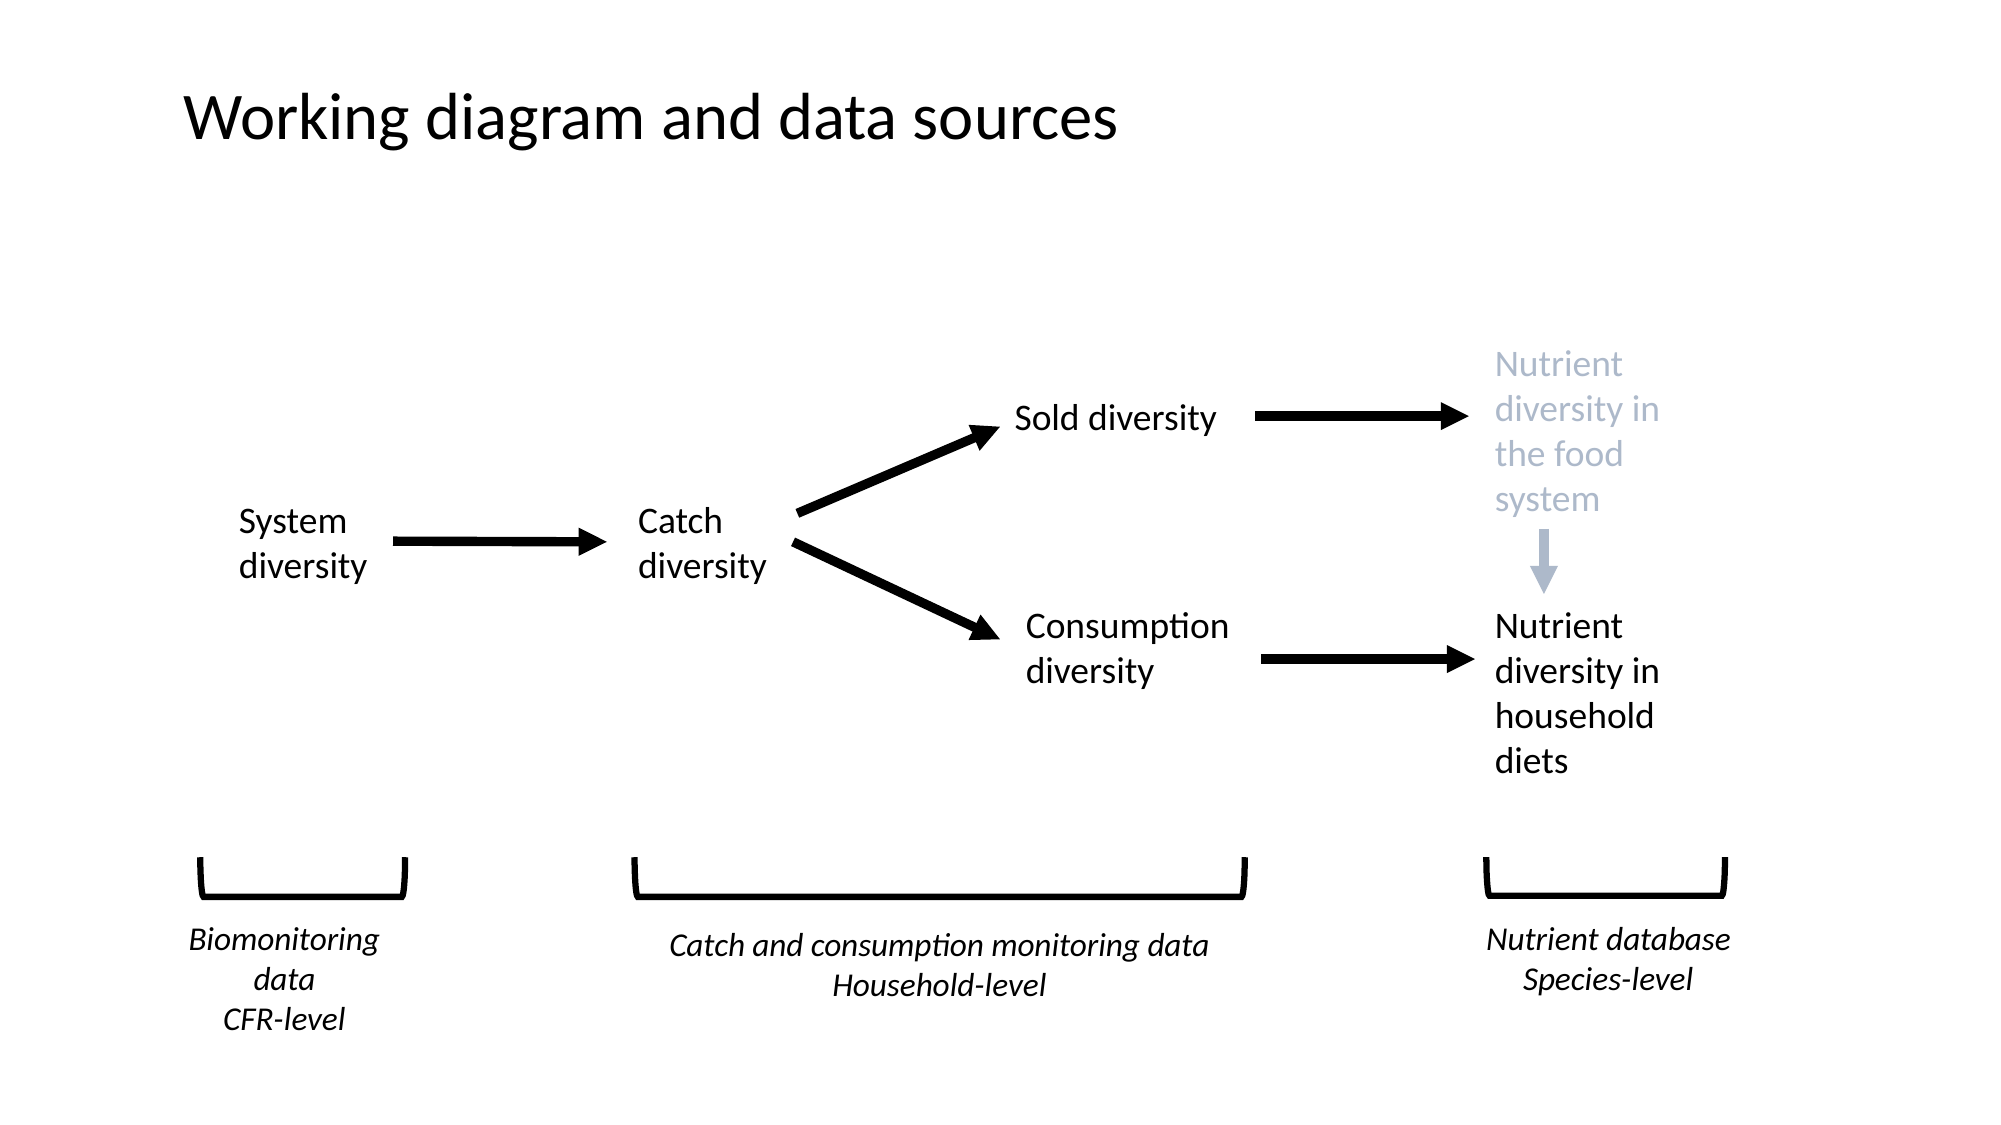

Working diagram and data sources
Nutrient diversity in the food system
Sold diversity
Catch diversity
System diversity

Consumption diversity
Nutrient diversity in household diets

Biomonitoring data
CFR-level
Nutrient database
Species-level
Catch and consumption monitoring data
Household-level